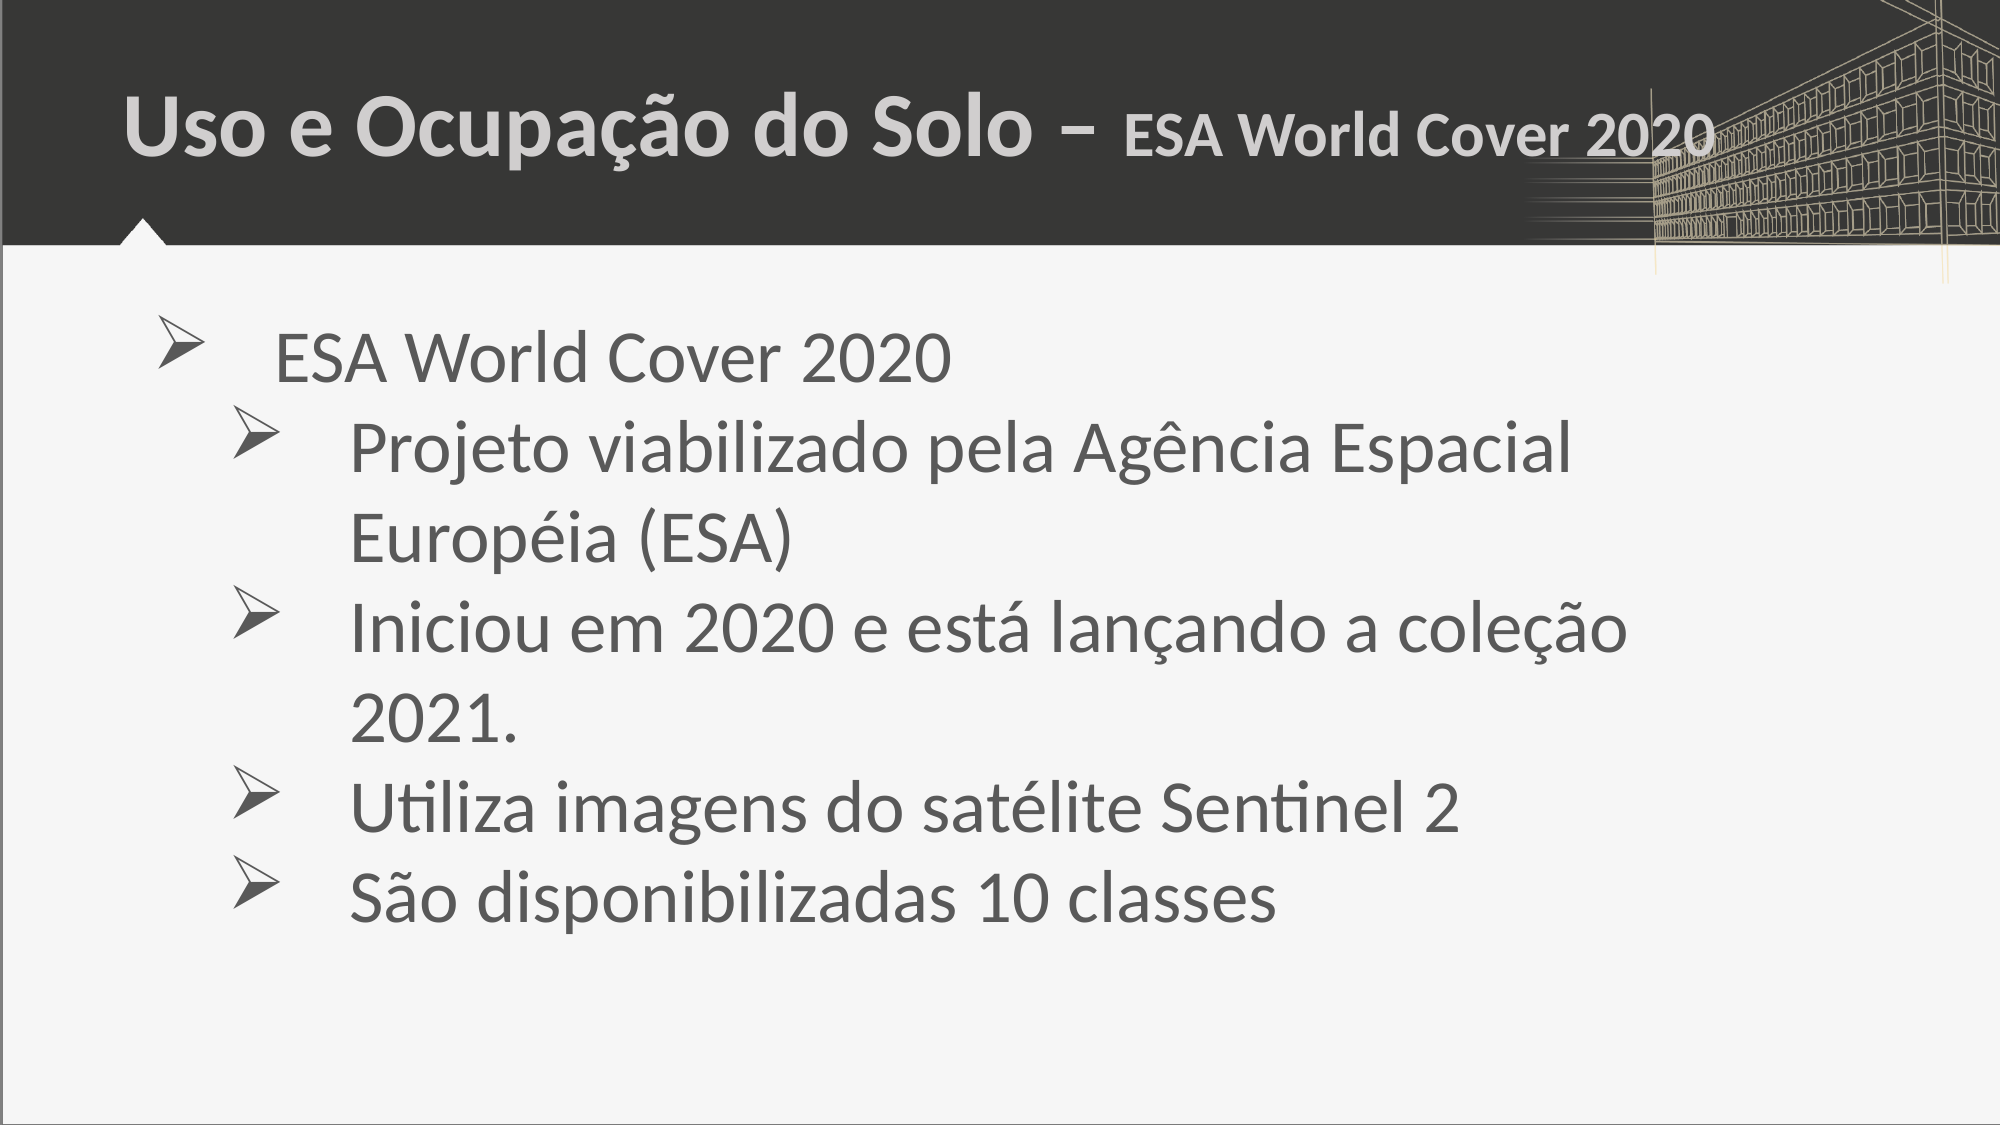

# Uso e Ocupação do Solo – ESA World Cover 2020
ESA World Cover 2020
Projeto viabilizado pela Agência Espacial Européia (ESA)
Iniciou em 2020 e está lançando a coleção 2021.
Utiliza imagens do satélite Sentinel 2
São disponibilizadas 10 classes